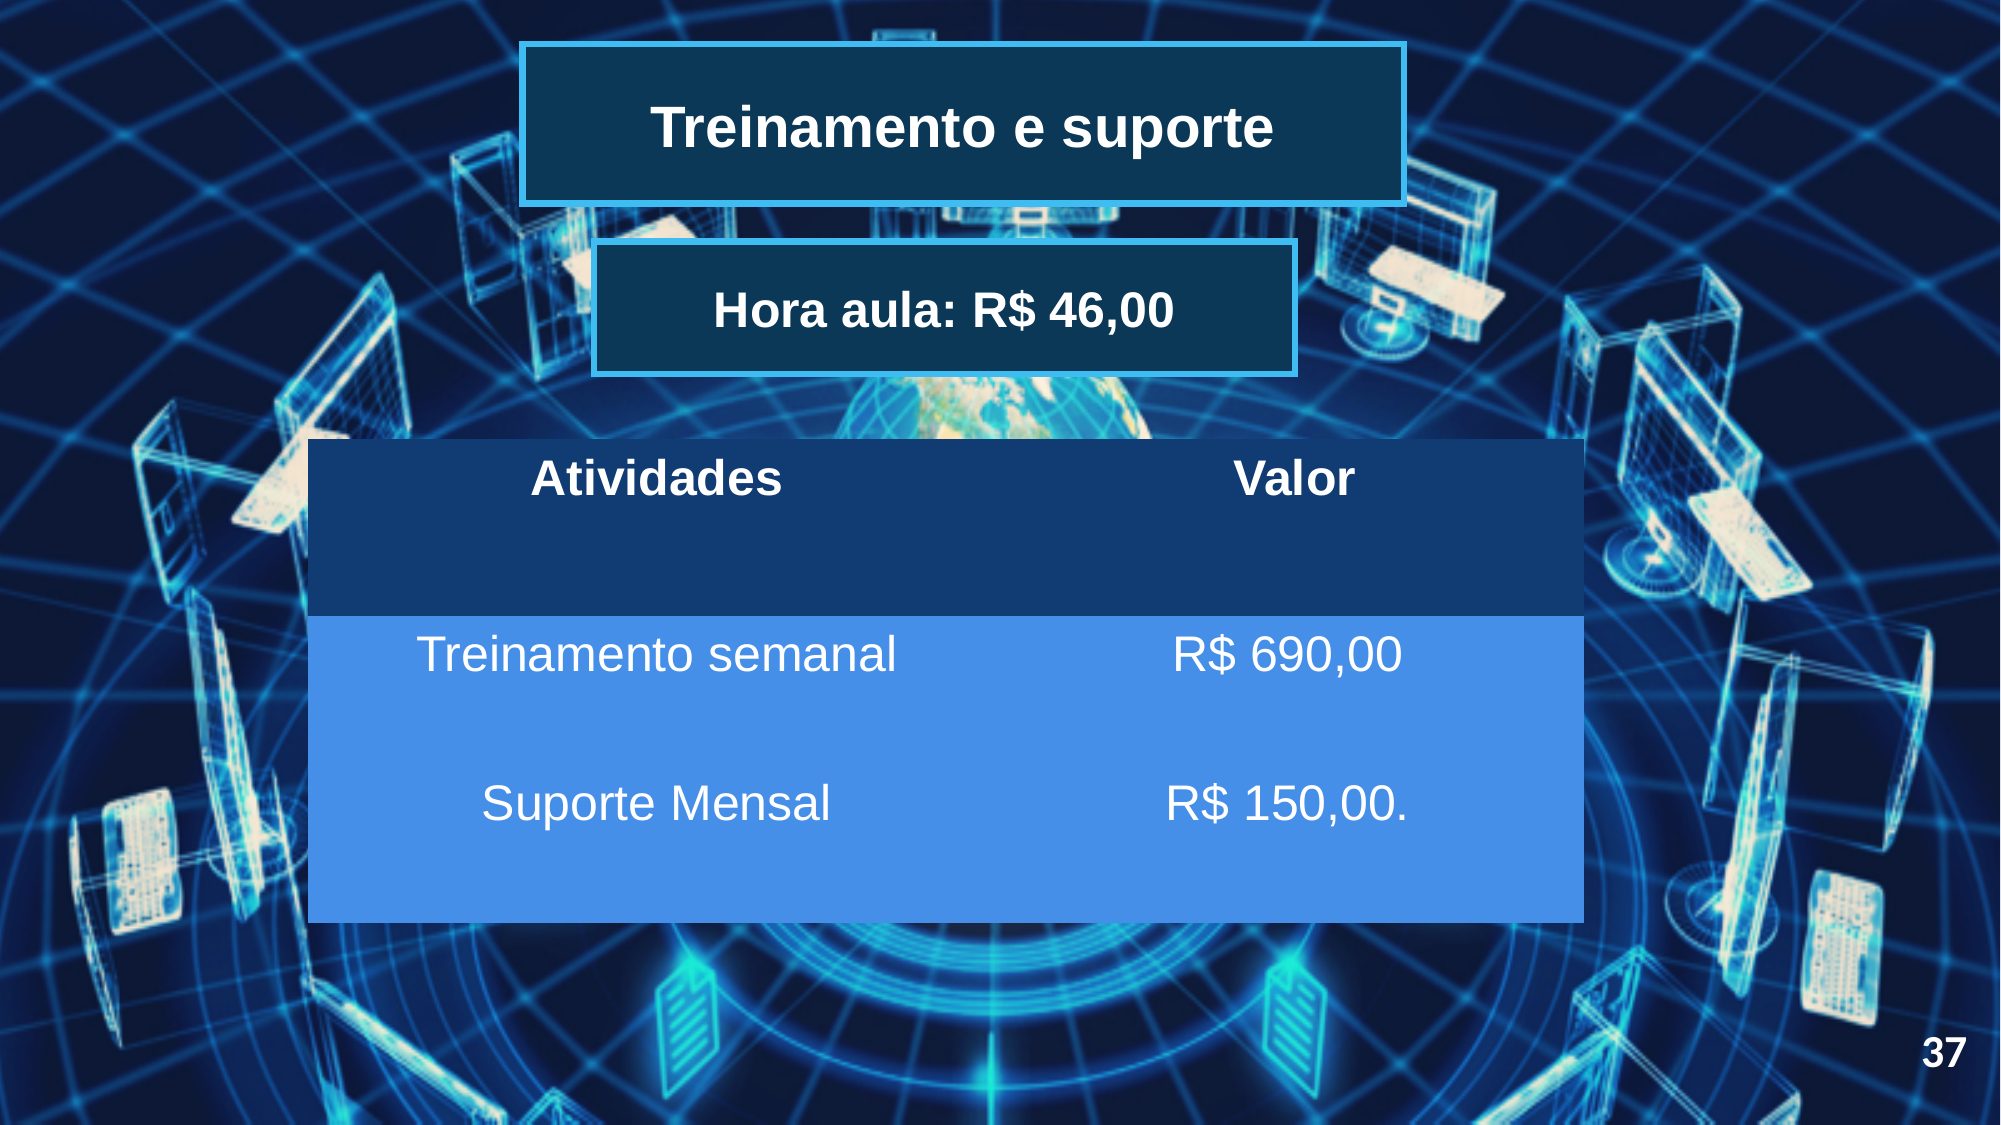

Treinamento e suporte
Hora aula: R$ 46,00
| Atividades | Valor |
| --- | --- |
| Treinamento semanal | R$ 690,00 |
| Suporte Mensal | R$ 150,00. |
37